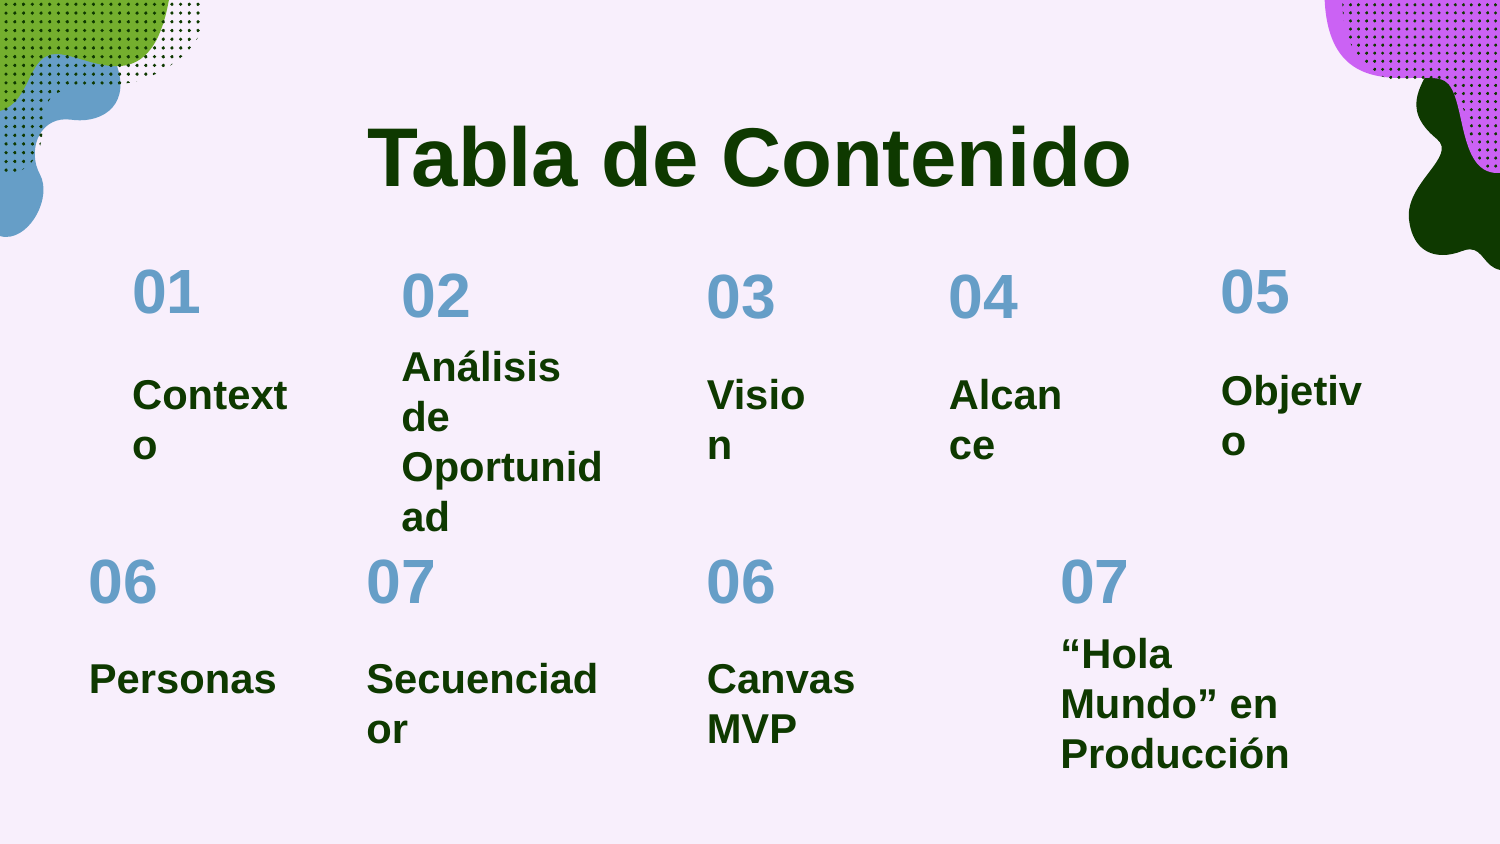

# Tabla de Contenido
01
05
02
03
04
Análisis de
Oportunidad
Objetivo
Vision
Alcance
Contexto
07
06
07
06
“Hola Mundo” en Producción
Personas
Secuenciador
Canvas MVP